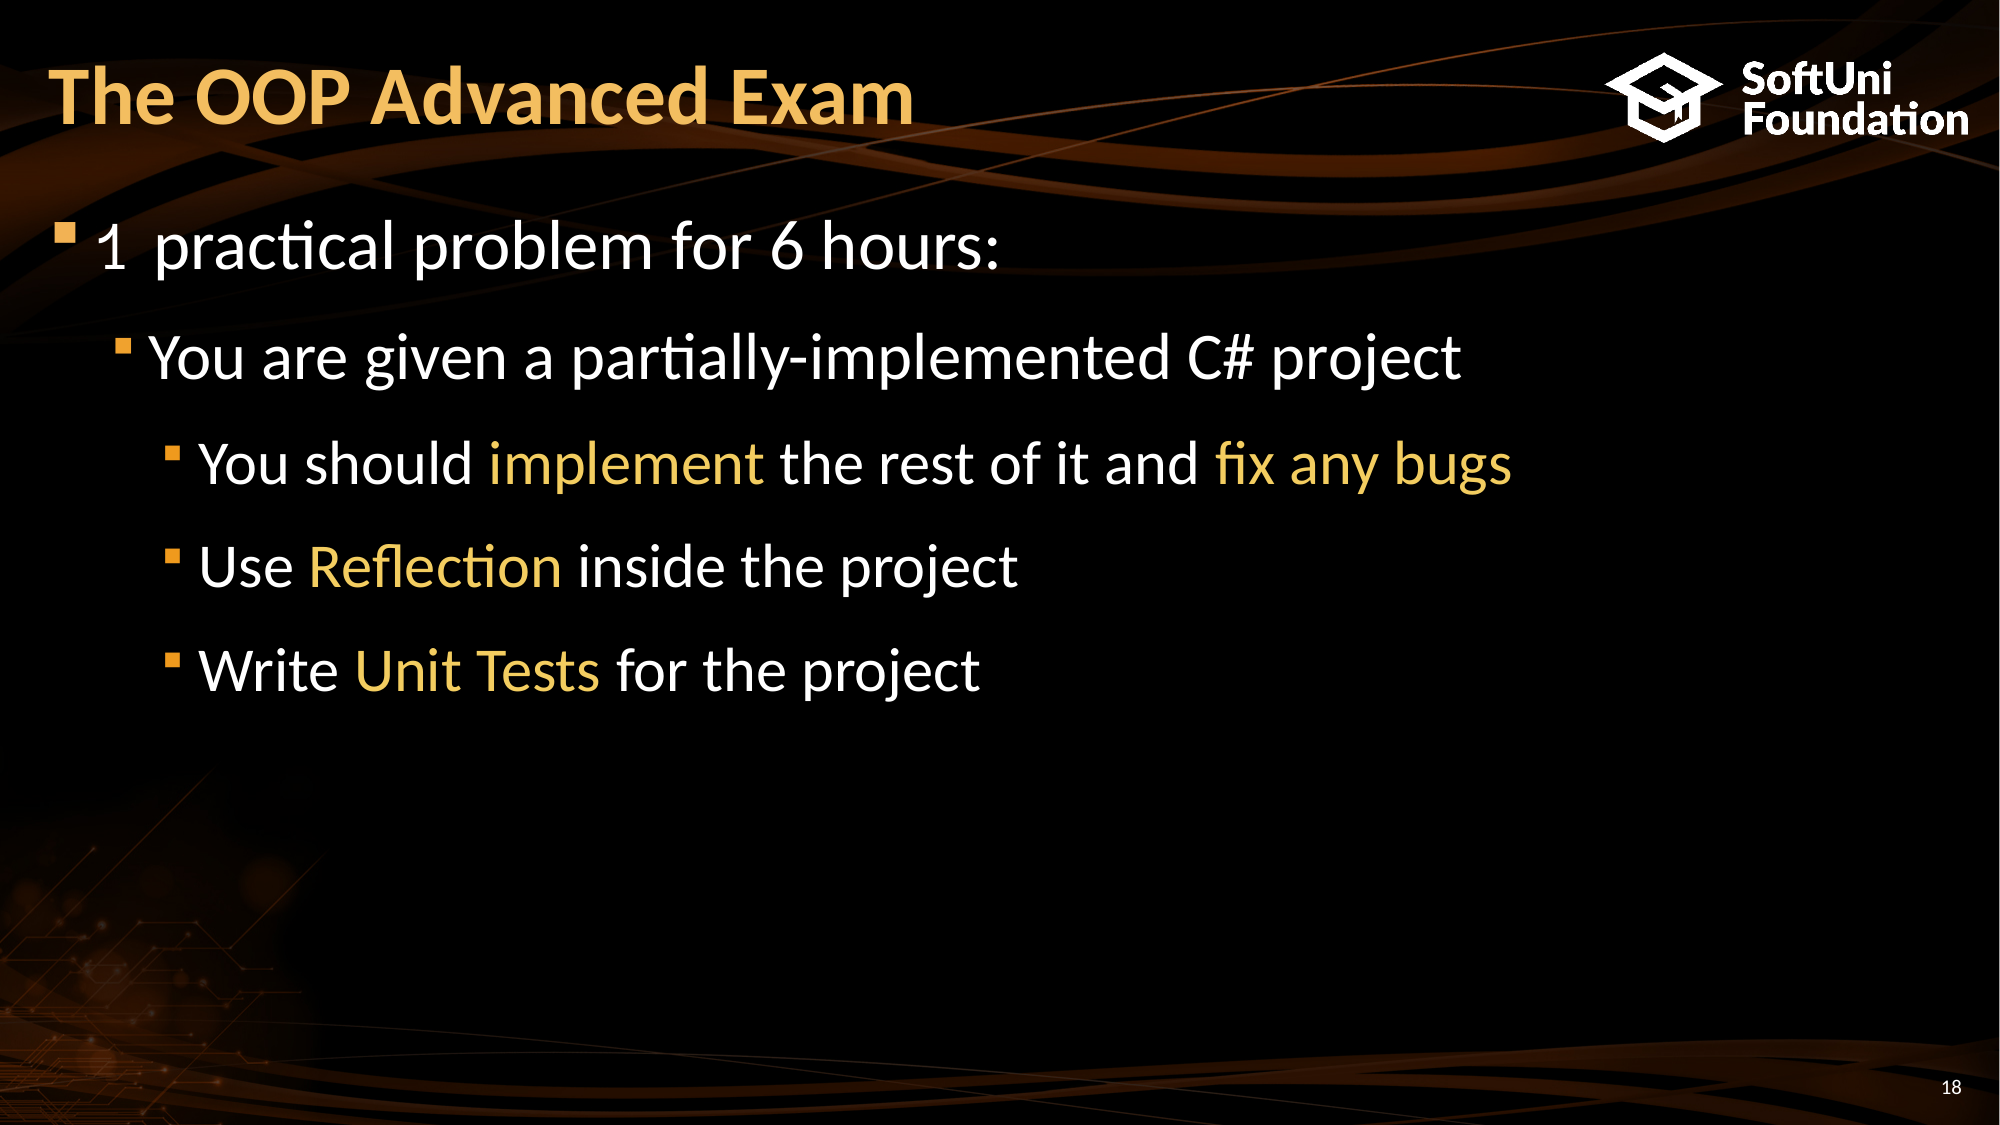

# The OOP Advanced Exam
1 practical problem for 6 hours:
You are given a partially-implemented C# project
You should implement the rest of it and fix any bugs
Use Reflection inside the project
Write Unit Tests for the project
18